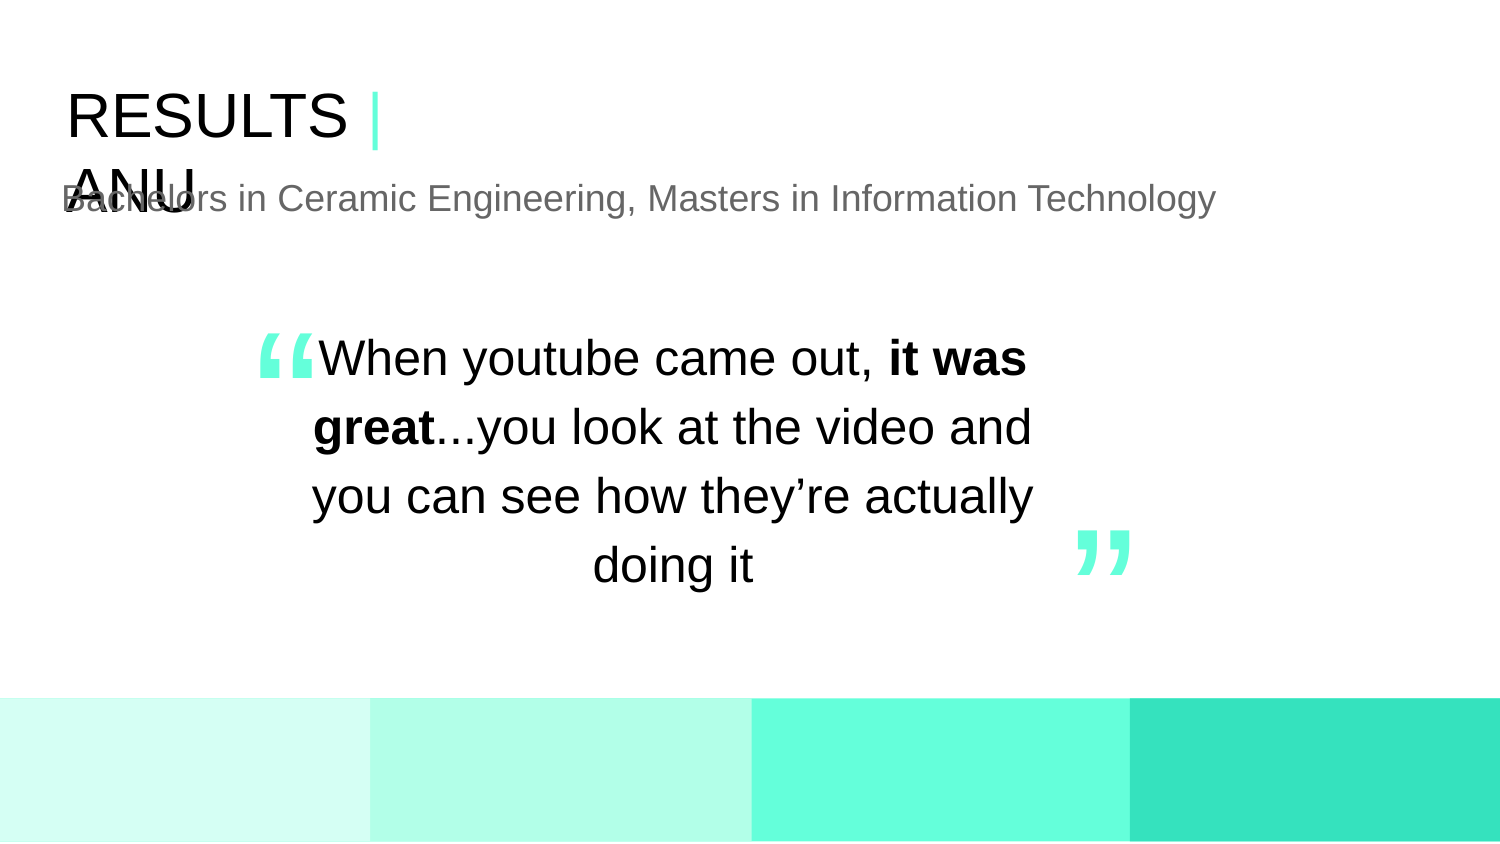

RESULTS | ANU
#
Bachelors in Ceramic Engineering, Masters in Information Technology
“
 ”
When youtube came out, it was great...you look at the video and you can see how they’re actually doing it